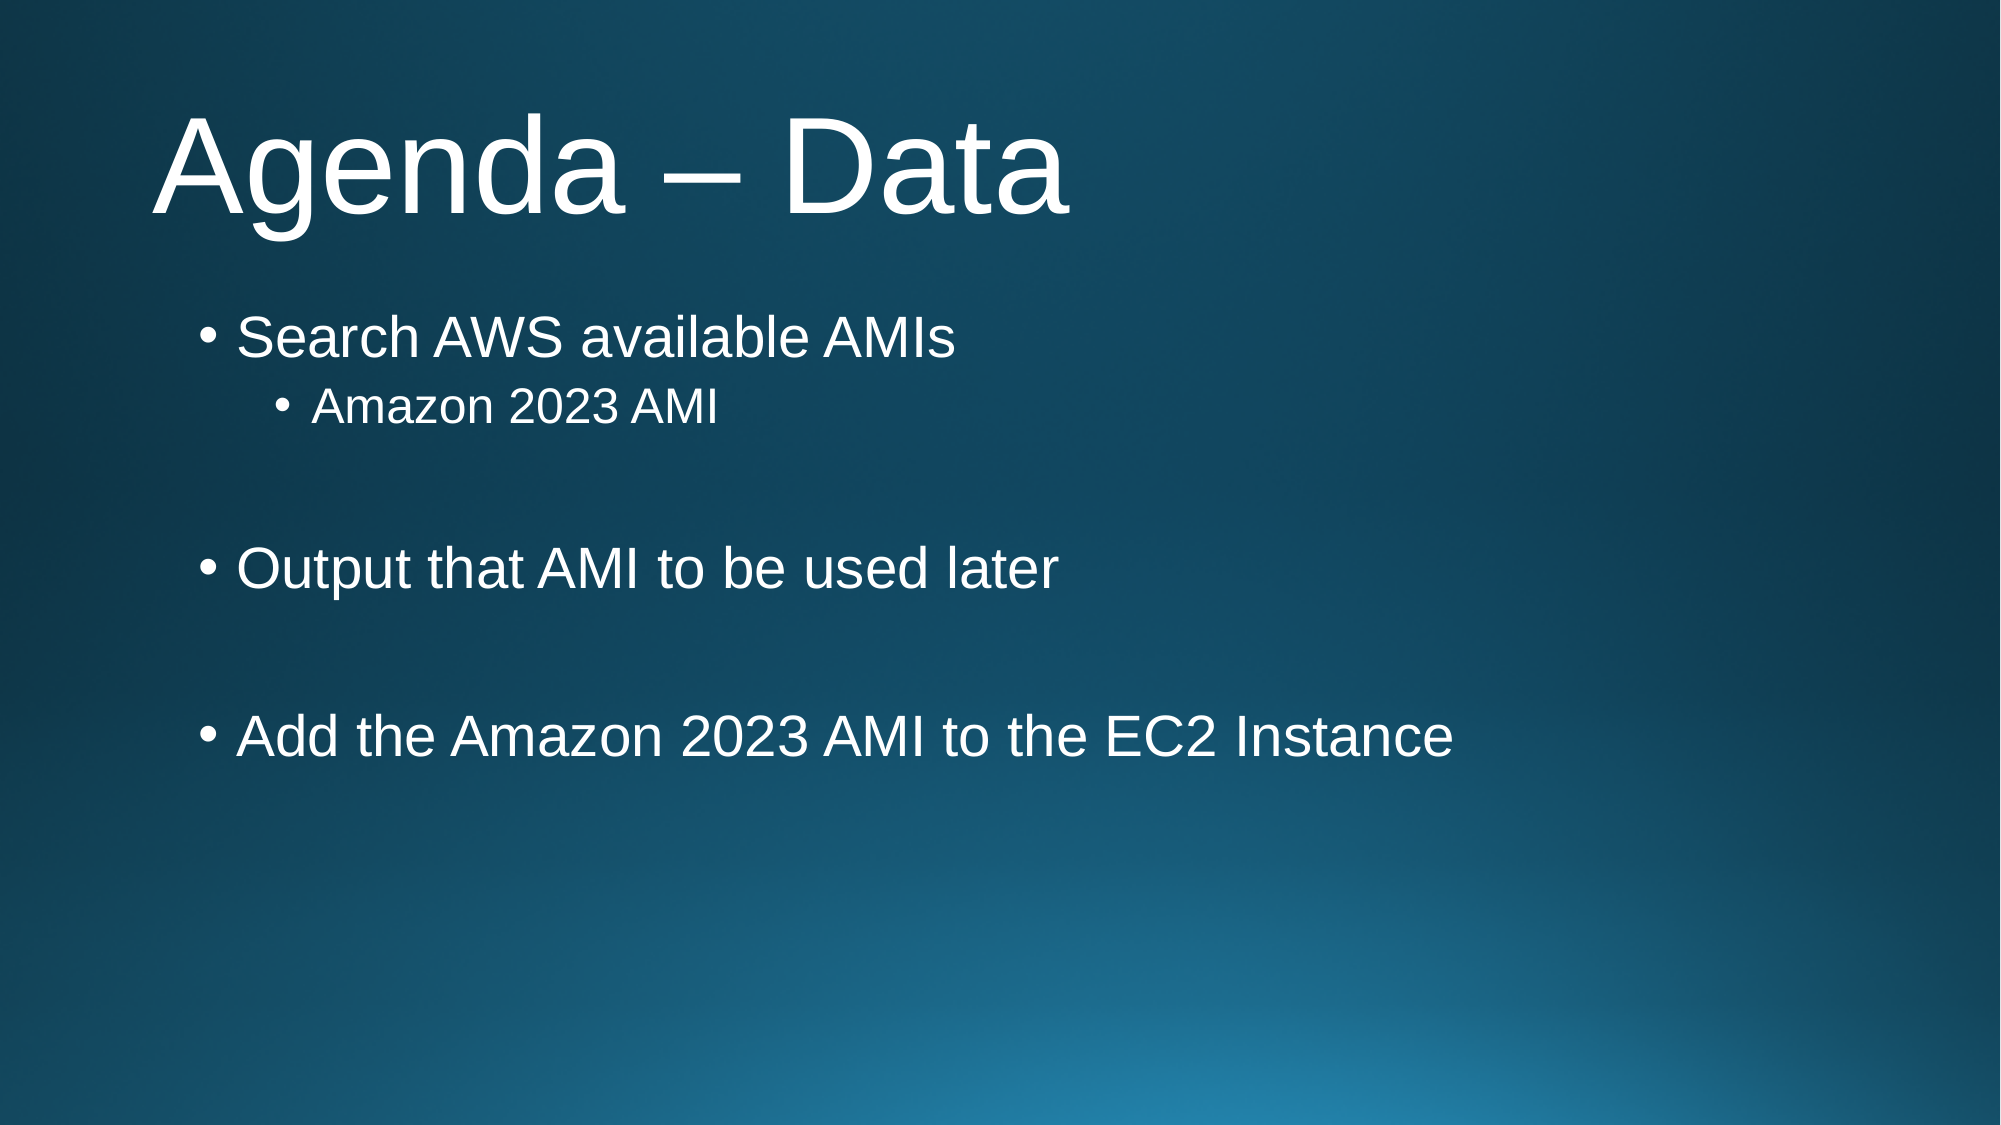

# Agenda – Data
Search AWS available AMIs
Amazon 2023 AMI

Output that AMI to be used later

Add the Amazon 2023 AMI to the EC2 Instance